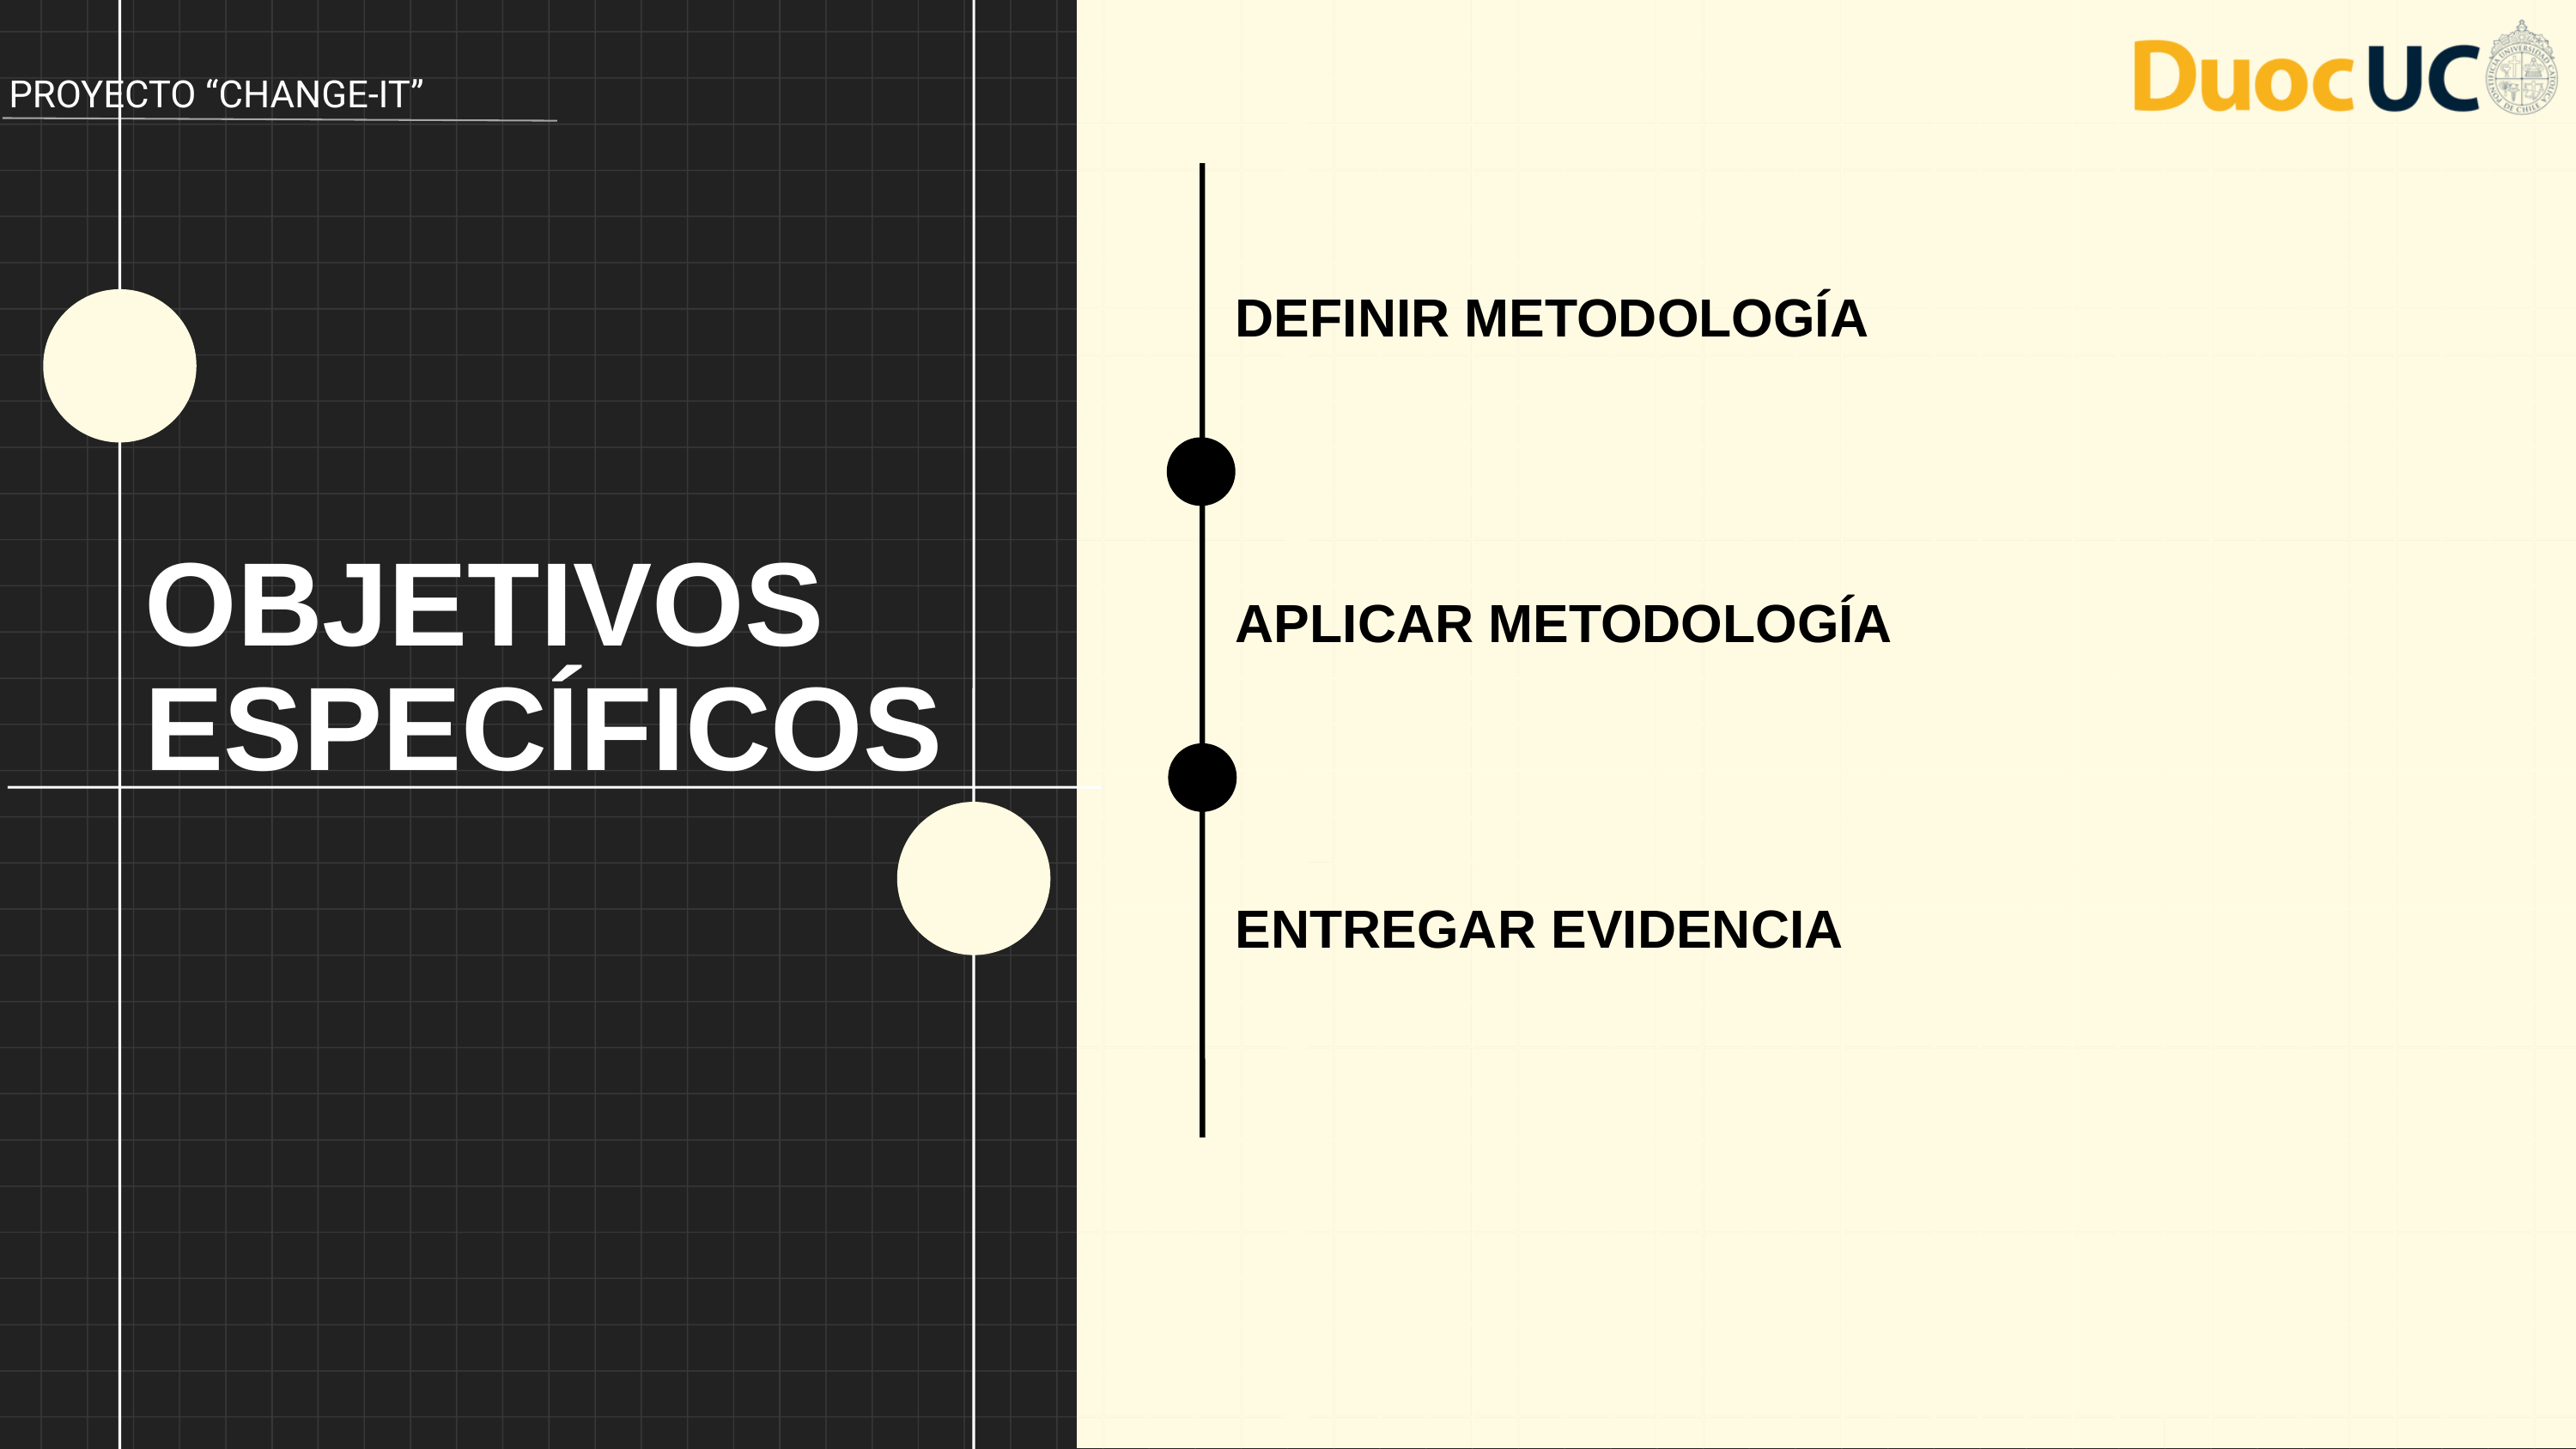

PROYECTO “CHANGE-IT”

DEFINIR METODOLOGÍA

OBJETIVOS ESPECÍFICOS
APLICAR METODOLOGÍA

ENTREGAR EVIDENCIA